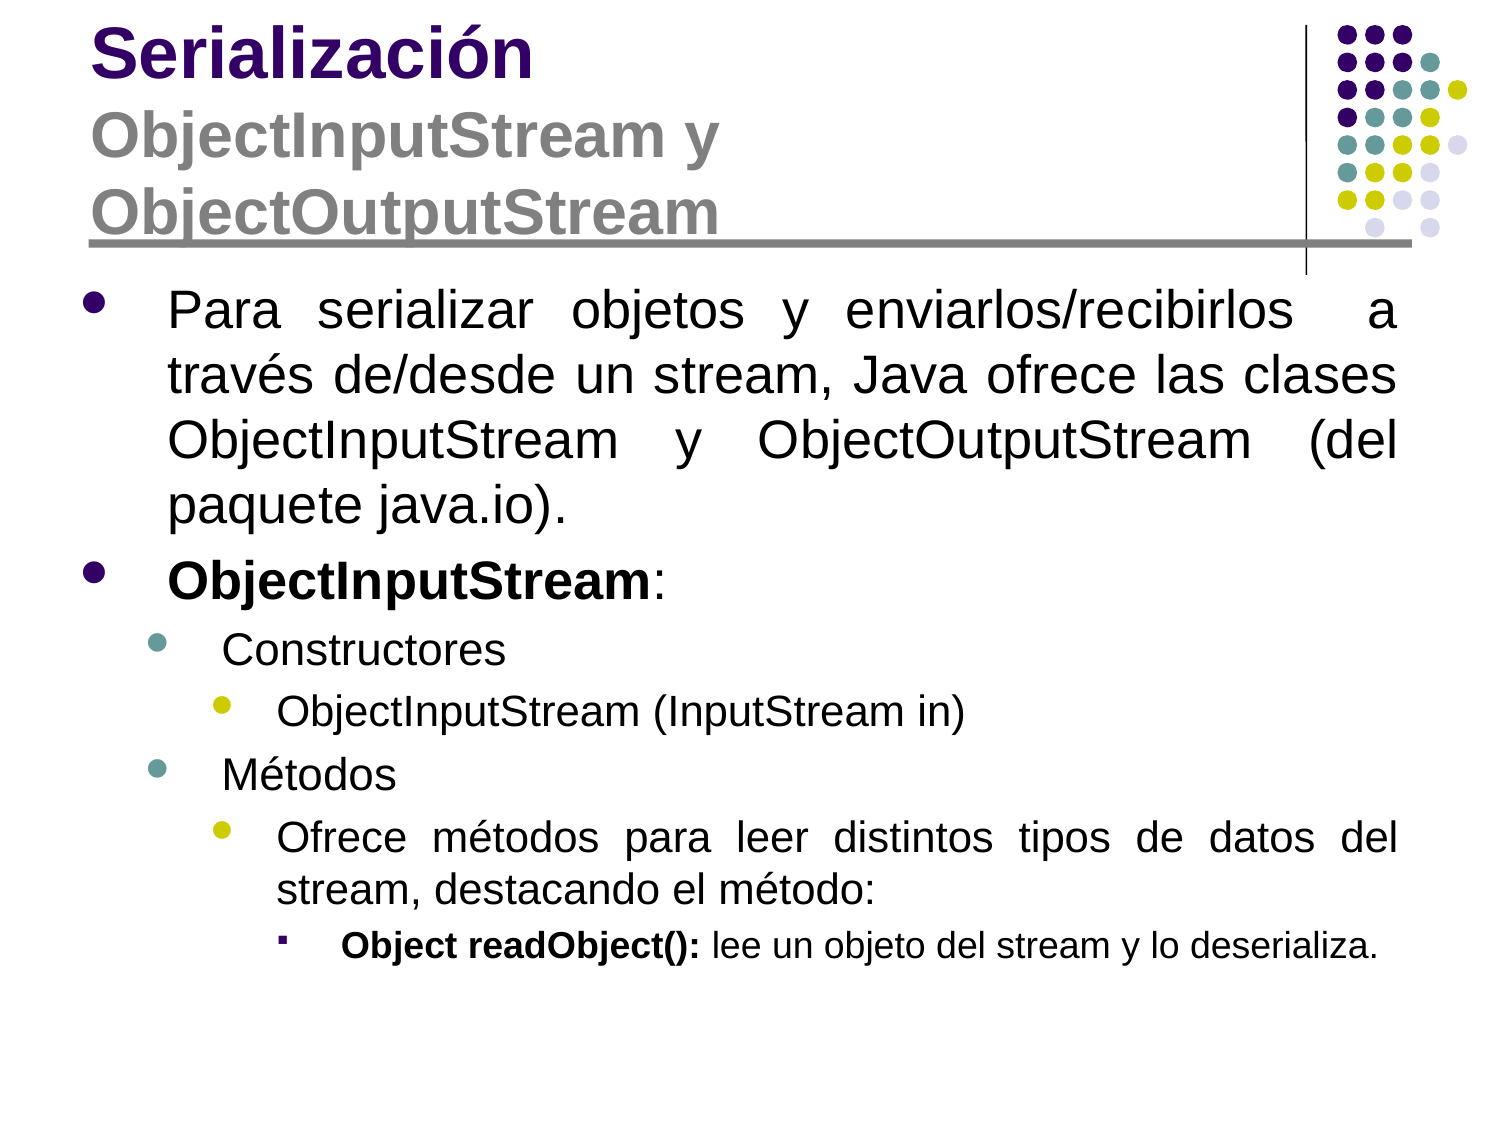

# Serialización ObjectInputStream y ObjectOutputStream
Para serializar objetos y enviarlos/recibirlos  a través de/desde un stream, Java ofrece las clases ObjectInputStream y ObjectOutputStream (del paquete java.io).
ObjectInputStream:
Constructores
ObjectInputStream (InputStream in)
Métodos
Ofrece métodos para leer distintos tipos de datos del stream, destacando el método:
 Object readObject(): lee un objeto del stream y lo deserializa.